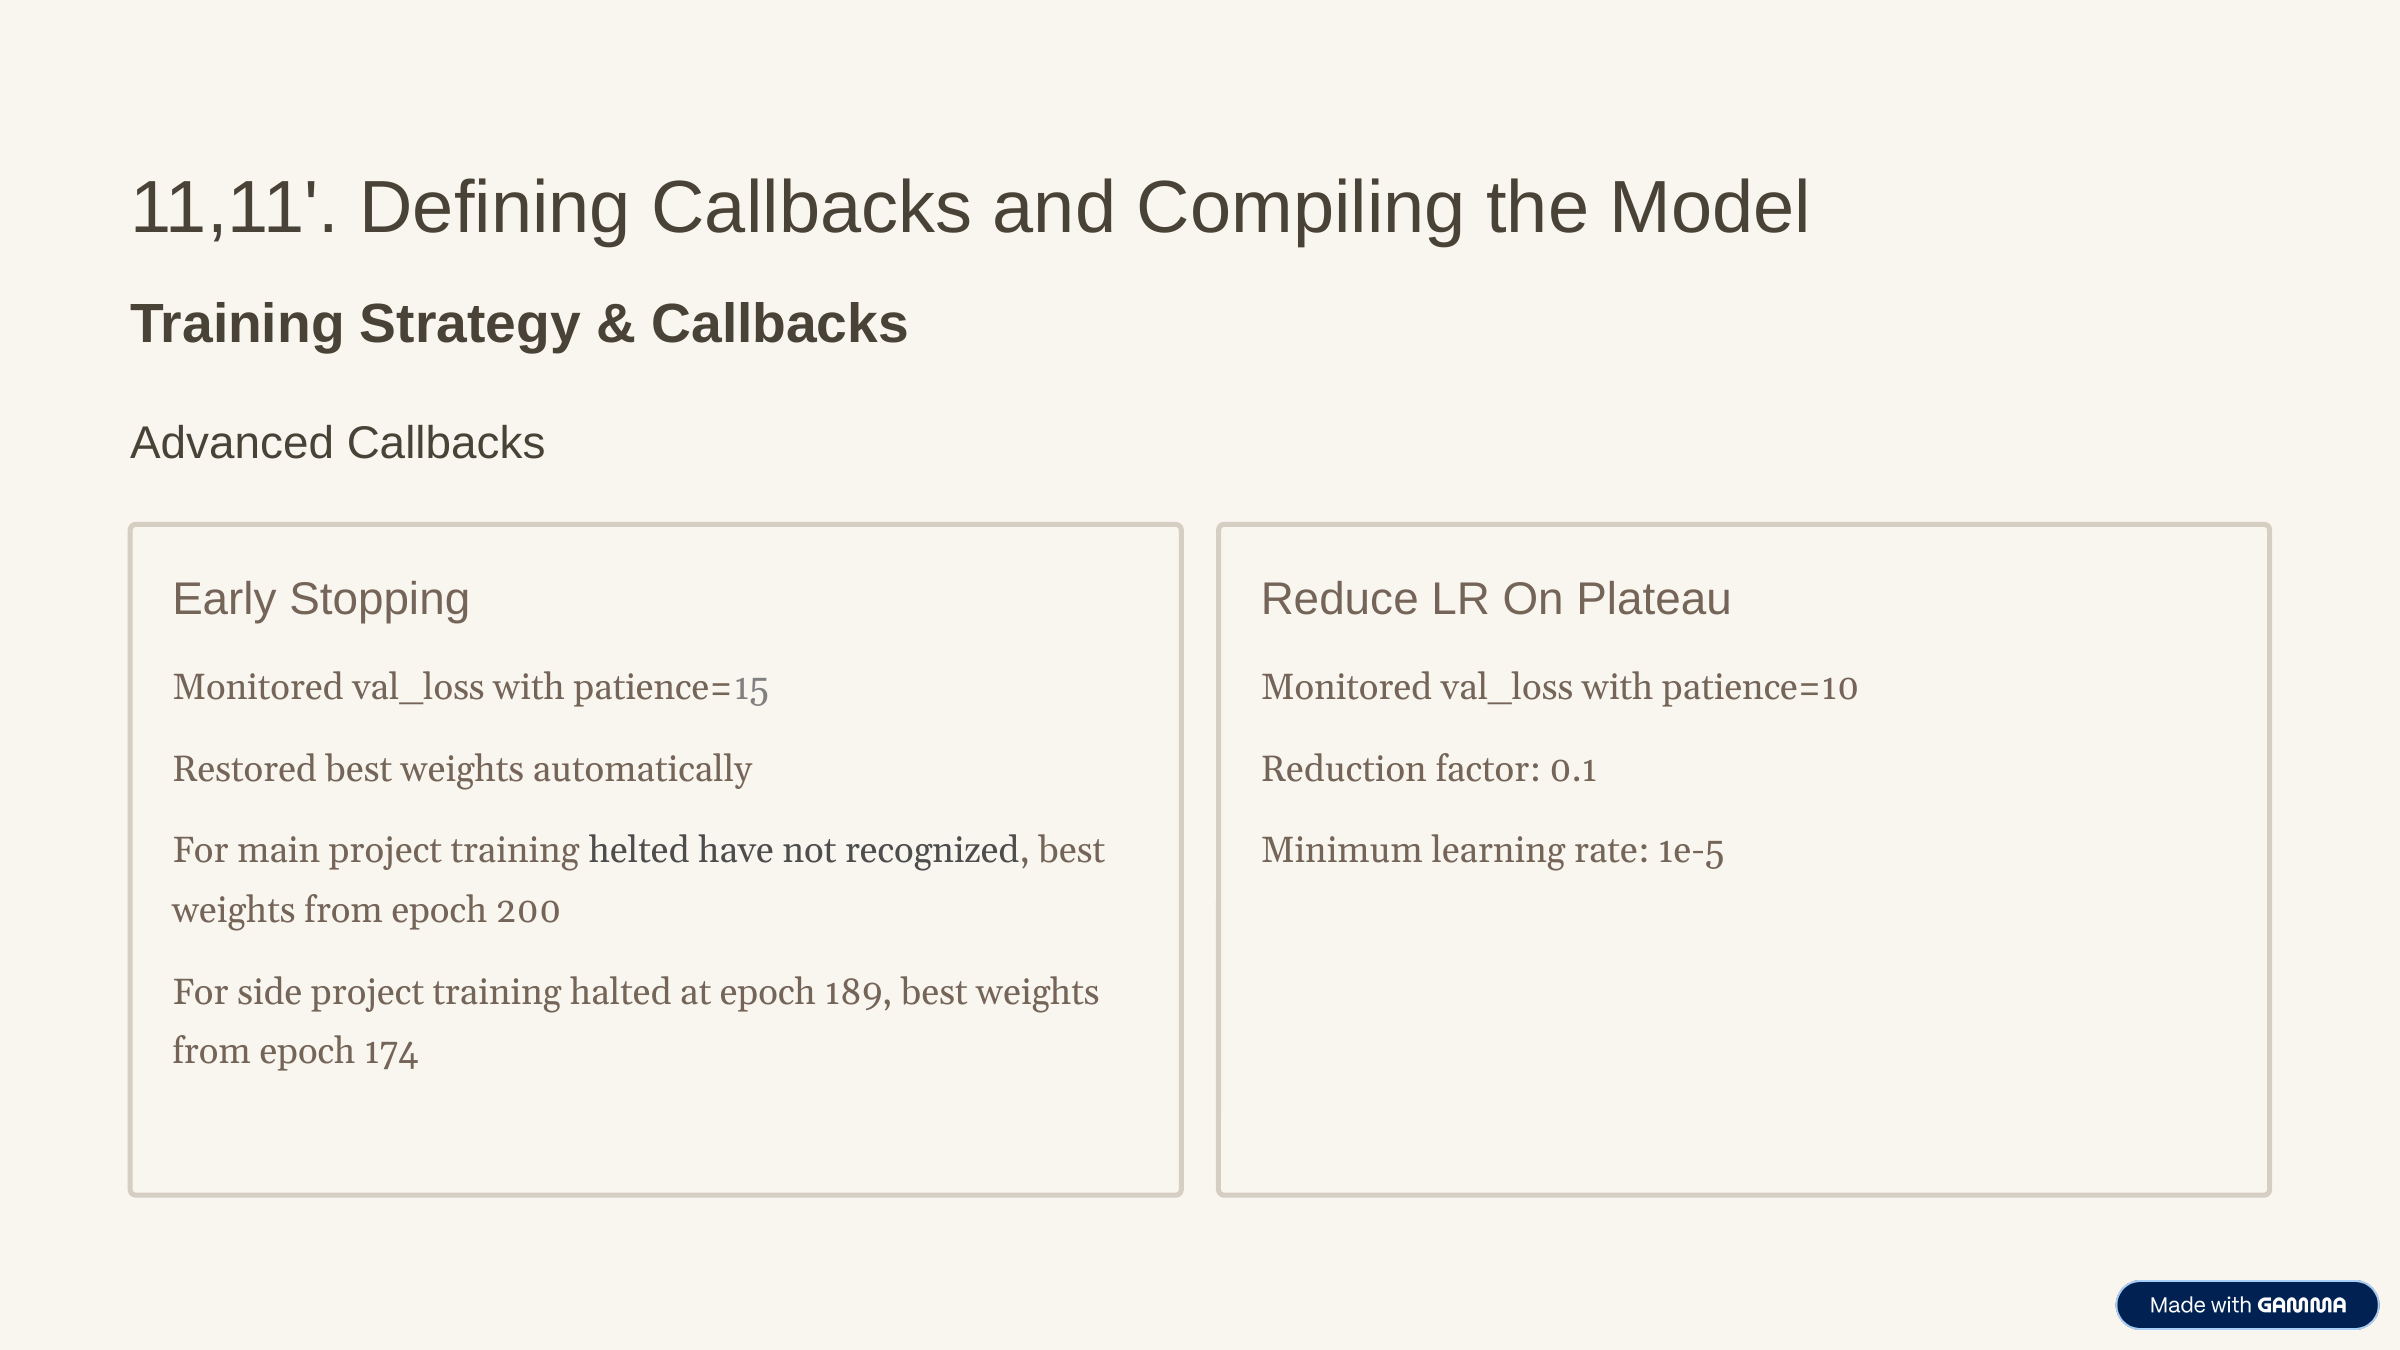

11,11'. Defining Callbacks and Compiling the Model
Training Strategy & Callbacks
Advanced Callbacks

Early Stopping
Reduce LR On Plateau
Monitored val_loss with patience=15
Monitored val_loss with patience=10
Restored best weights automatically
Reduction factor: 0.1
For main project training helted have not recognized, best weights from epoch 200
Minimum learning rate: 1e-5
For side project training halted at epoch 189, best weights from epoch 174